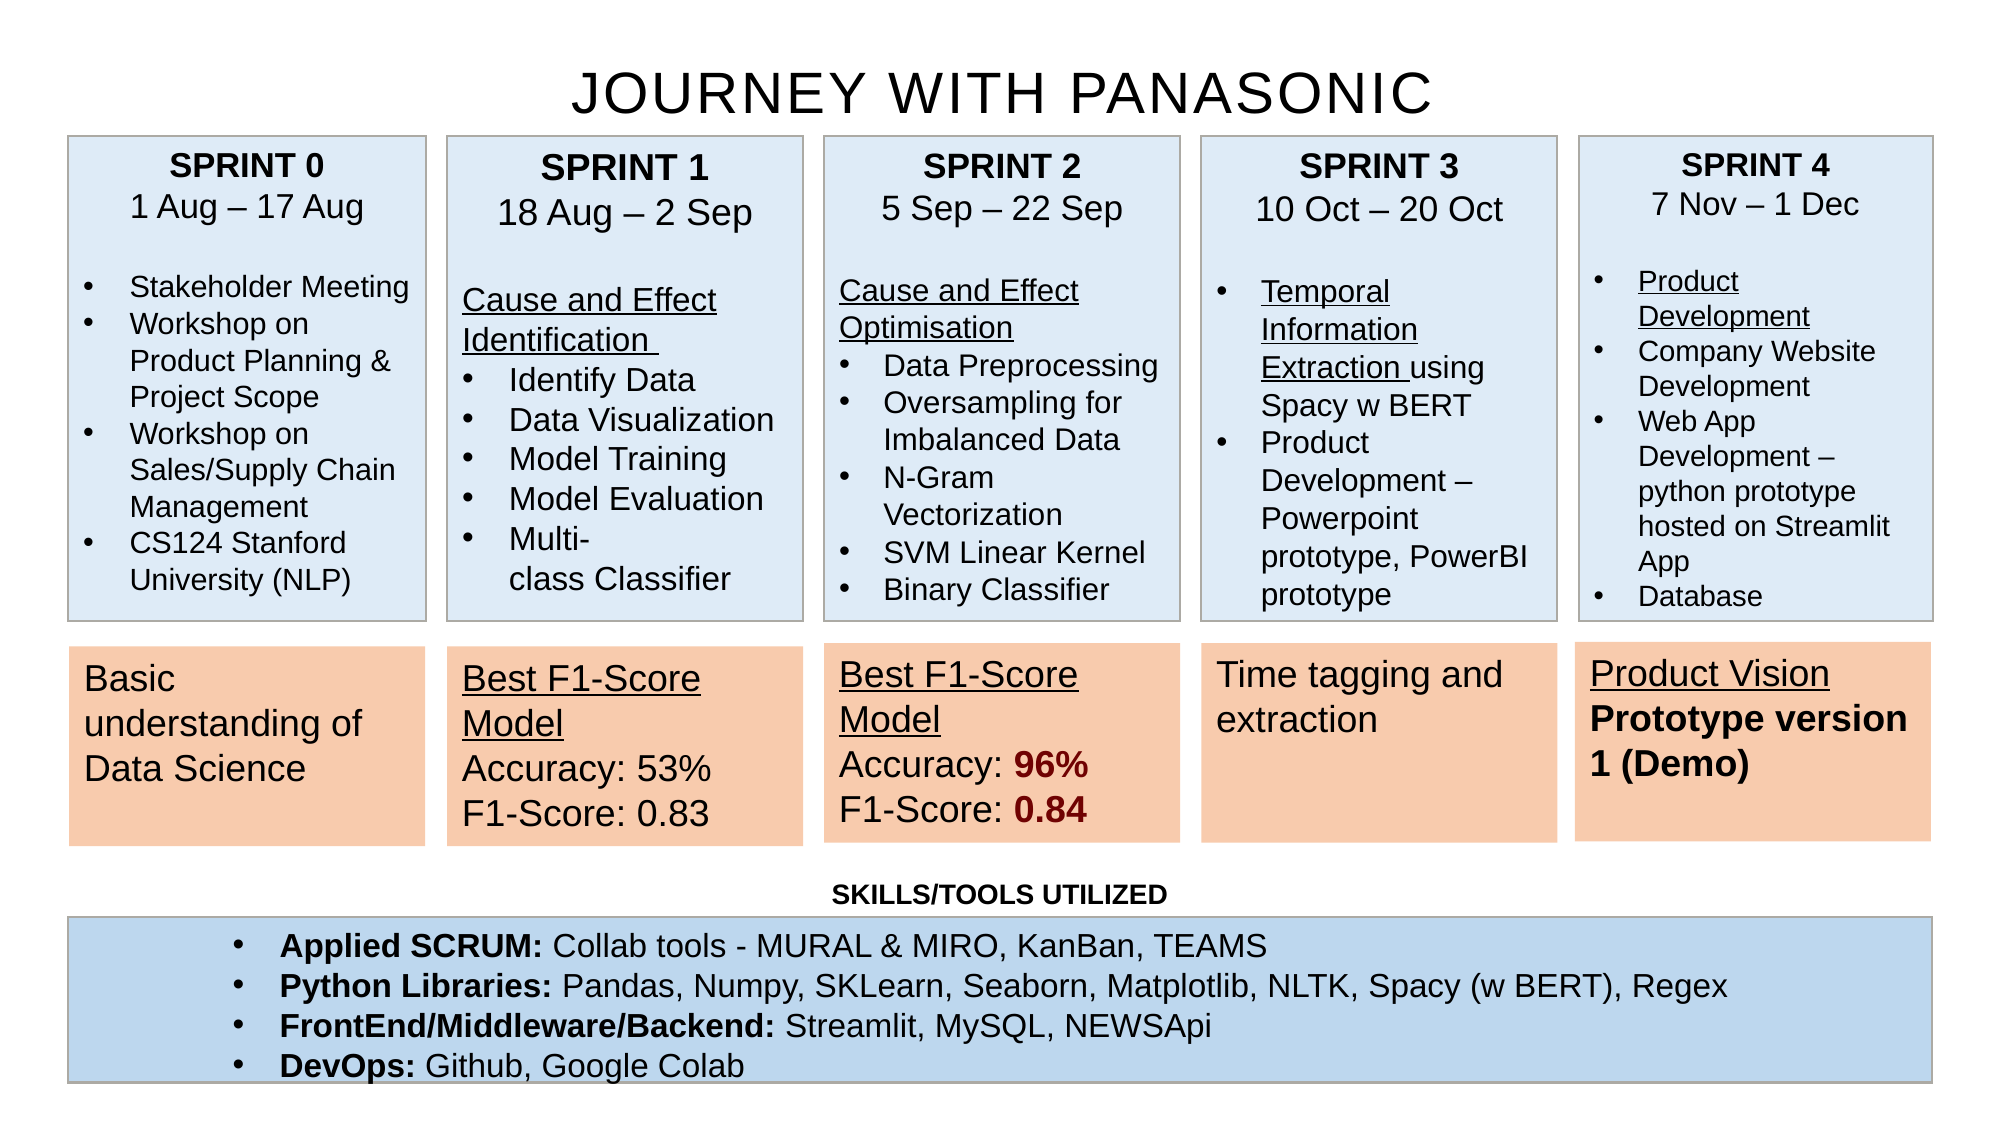

Journey with Panasonic
SPRINT 0
1 Aug – 17 Aug

Stakeholder Meeting
Workshop on Product Planning & Project Scope
Workshop on Sales/Supply Chain Management
CS124 Stanford University (NLP)
SPRINT 1
18 Aug – 2 Sep

Cause and Effect Identification
Identify Data
Data Visualization
Model Training
Model Evaluation
Multi-class Classifier
SPRINT 2
5 Sep – 22 Sep

Cause and Effect Optimisation
Data Preprocessing
Oversampling for Imbalanced Data
N-Gram Vectorization
SVM Linear Kernel
Binary Classifier

SPRINT 3
10 Oct – 20 Oct

Temporal Information Extraction using Spacy w BERT
Product Development – Powerpoint prototype, PowerBI prototype
SPRINT 4
7 Nov – 1 Dec

Product Development
Company Website Development
Web App Development – python prototype hosted on Streamlit App
Database
Product Vision
Prototype version 1 (Demo)

Best F1-Score Model
Accuracy: 96%
F1-Score: 0.84

Time tagging and extraction

Basic understanding of Data Science

Best F1-Score Model
Accuracy: 53%
F1-Score: 0.83

Skills/Tools Utilized
Applied SCRUM: Collab tools - MURAL & MIRO, KanBan, TEAMS
Python Libraries: Pandas, Numpy, SKLearn, Seaborn, Matplotlib, NLTK, Spacy (w BERT), Regex
FrontEnd/Middleware/Backend: Streamlit, MySQL, NEWSApi
DevOps: Github, Google Colab